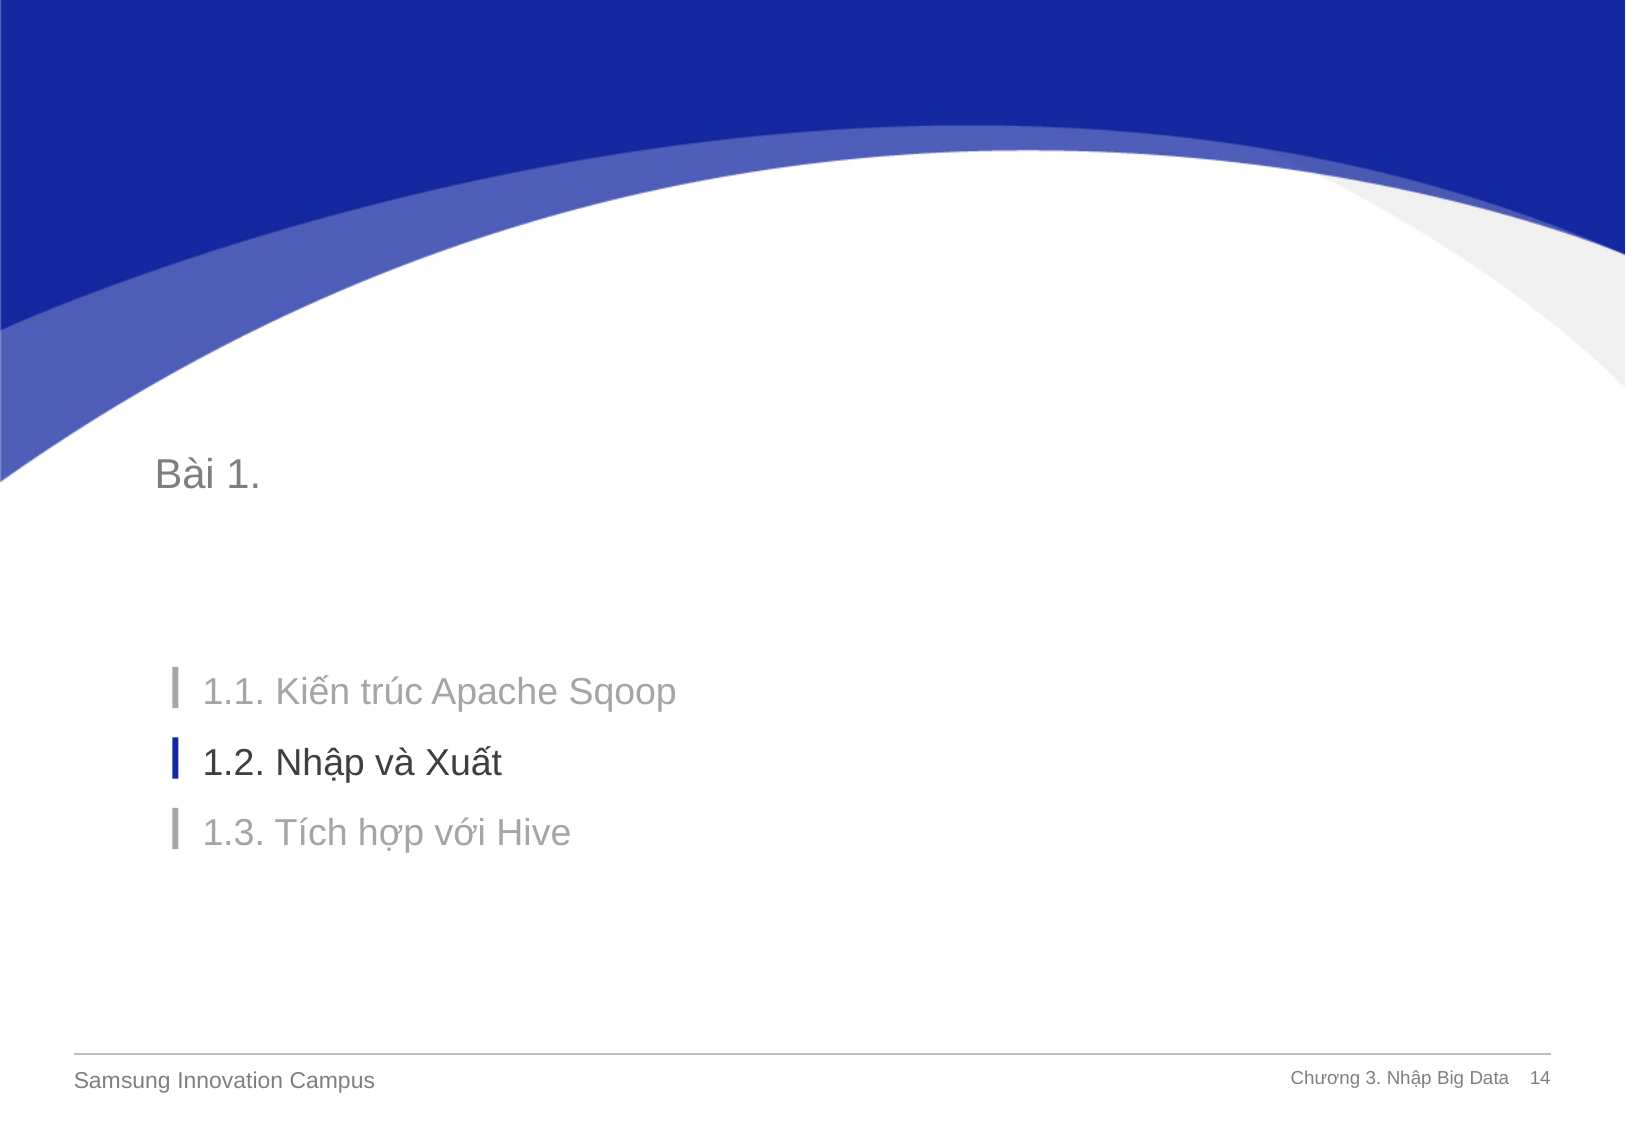

Bài 1.

1.1. Kiến trúc Apache Sqoop

1.2. Nhập và Xuất

1.3. Tích hợp với Hive